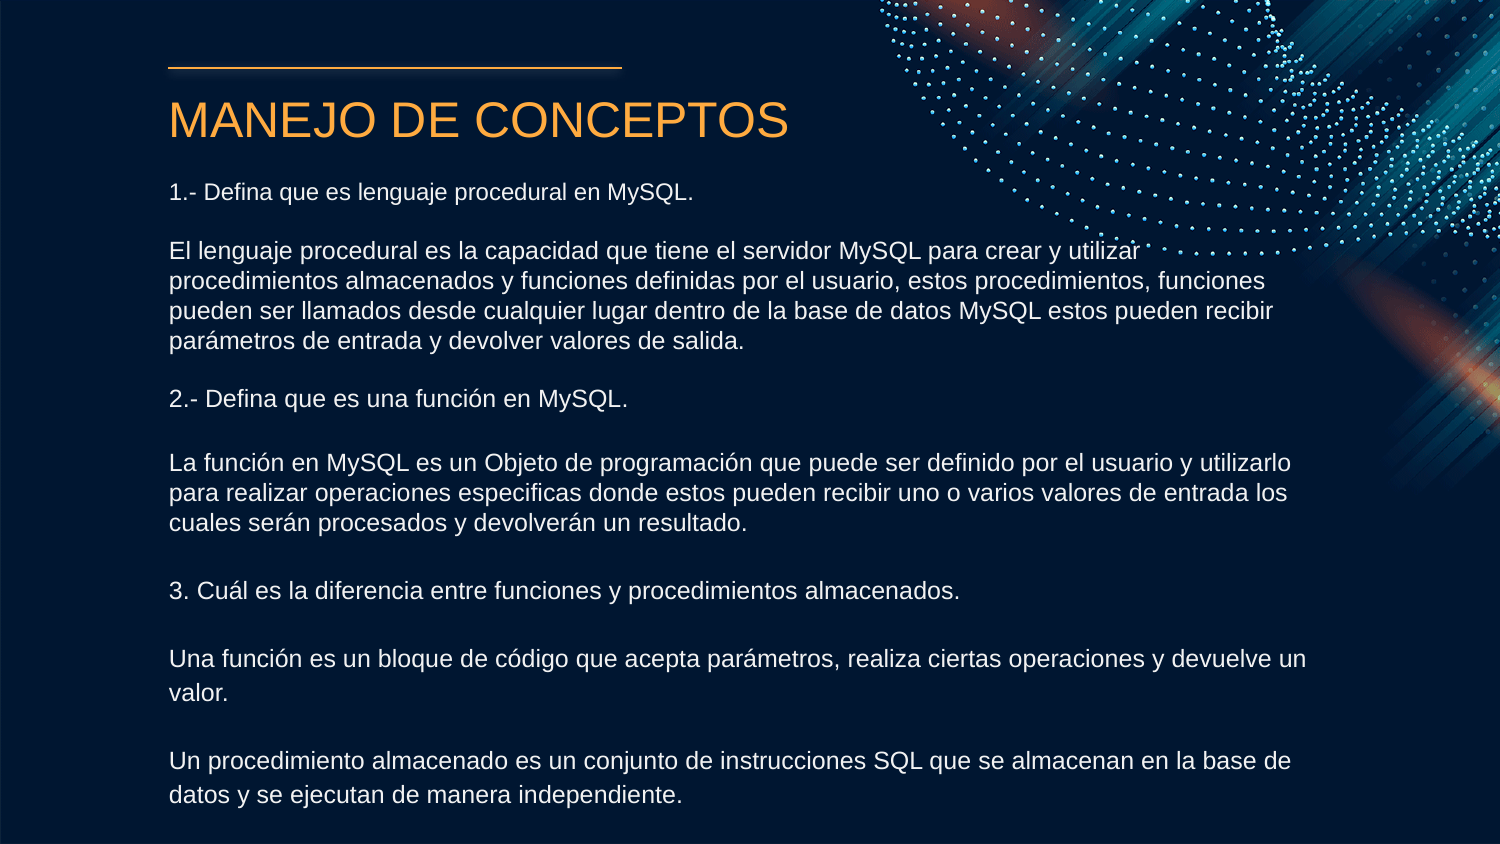

# MANEJO DE CONCEPTOS
1.- Defina que es lenguaje procedural en MySQL.

El lenguaje procedural es la capacidad que tiene el servidor MySQL para crear y utilizar procedimientos almacenados y funciones definidas por el usuario, estos procedimientos, funciones pueden ser llamados desde cualquier lugar dentro de la base de datos MySQL estos pueden recibir parámetros de entrada y devolver valores de salida.

2.- Defina que es una función en MySQL.
La función en MySQL es un Objeto de programación que puede ser definido por el usuario y utilizarlo para realizar operaciones especificas donde estos pueden recibir uno o varios valores de entrada los cuales serán procesados y devolverán un resultado.

3. Cuál es la diferencia entre funciones y procedimientos almacenados.
Una función es un bloque de código que acepta parámetros, realiza ciertas operaciones y devuelve un valor.
Un procedimiento almacenado es un conjunto de instrucciones SQL que se almacenan en la base de datos y se ejecutan de manera independiente.